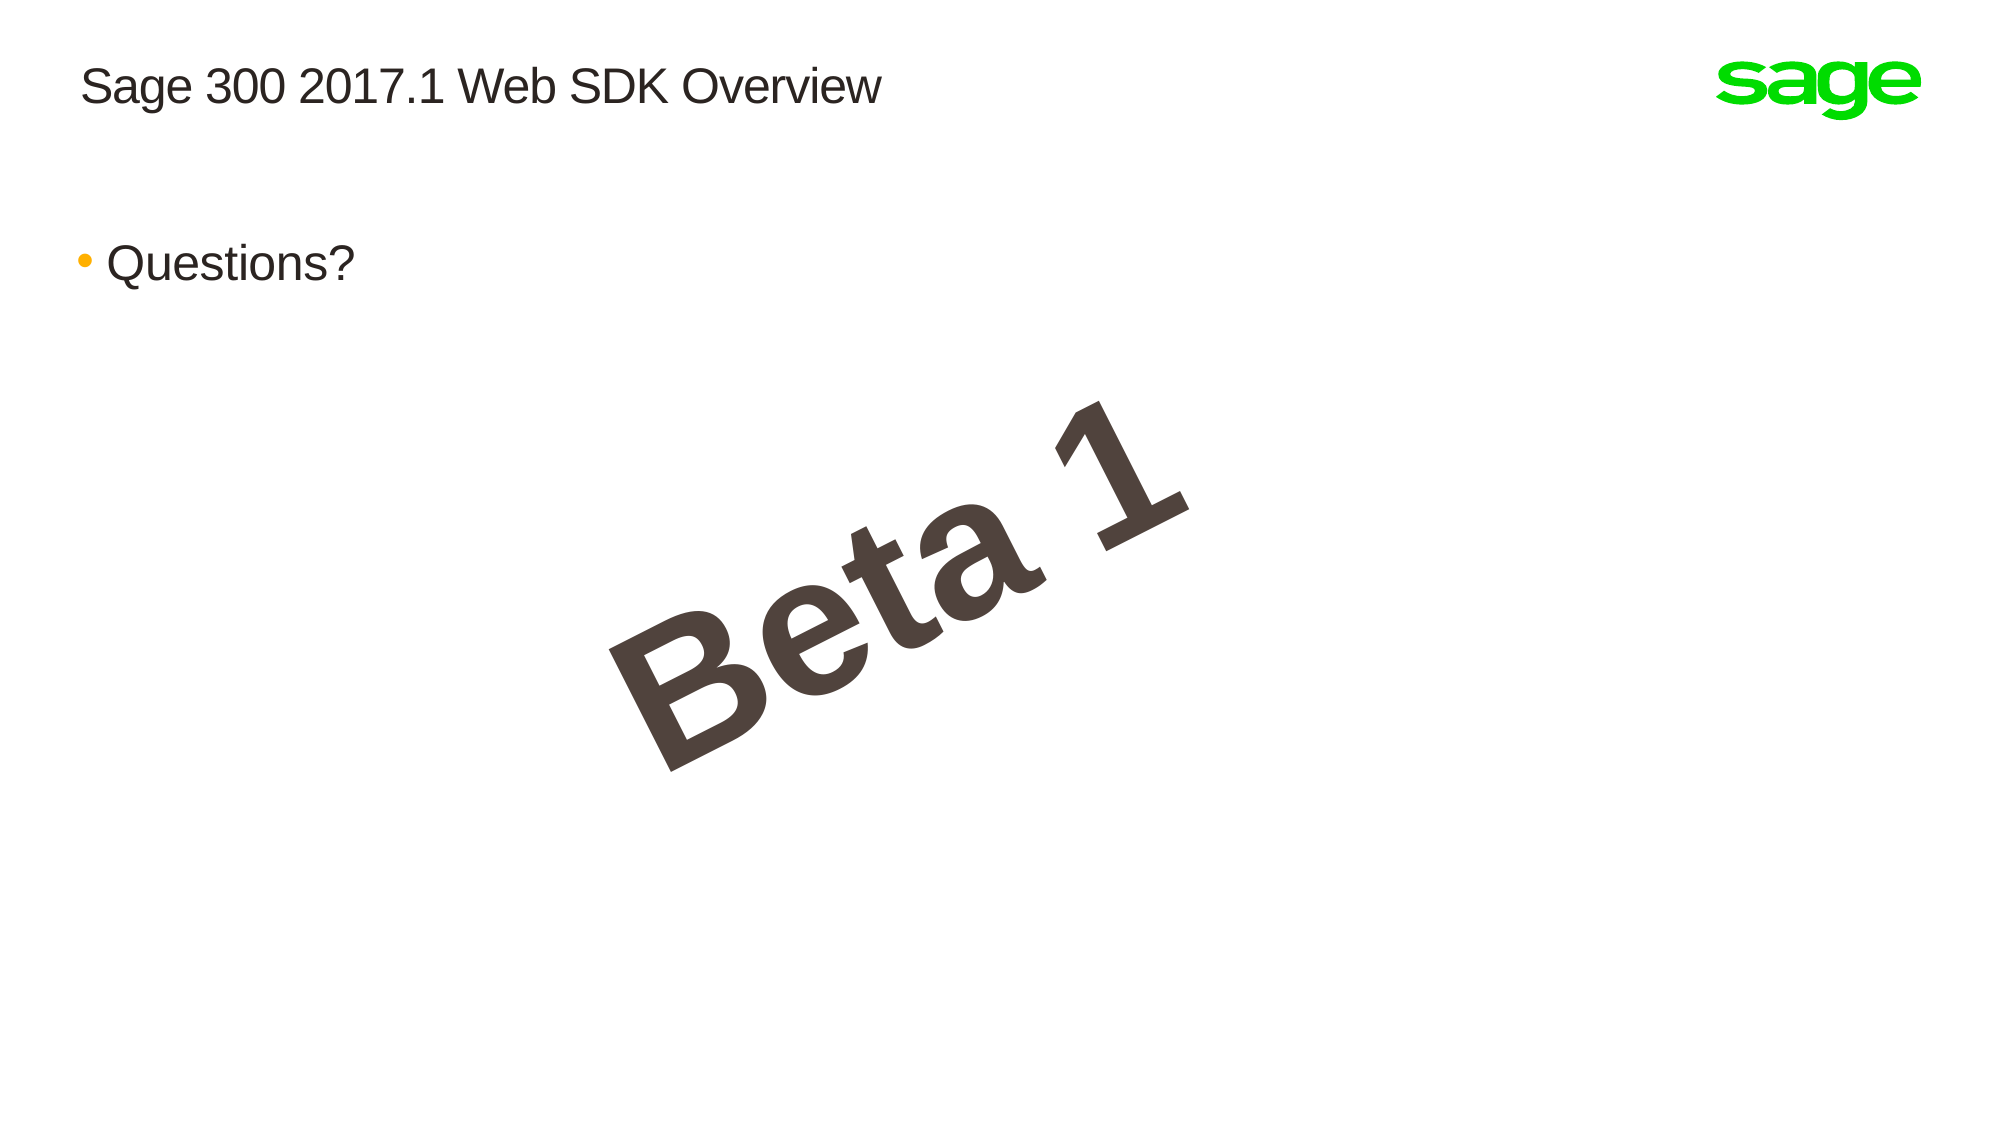

# Sage 300 2017.1 Web SDK Overview
Questions?
Beta 1